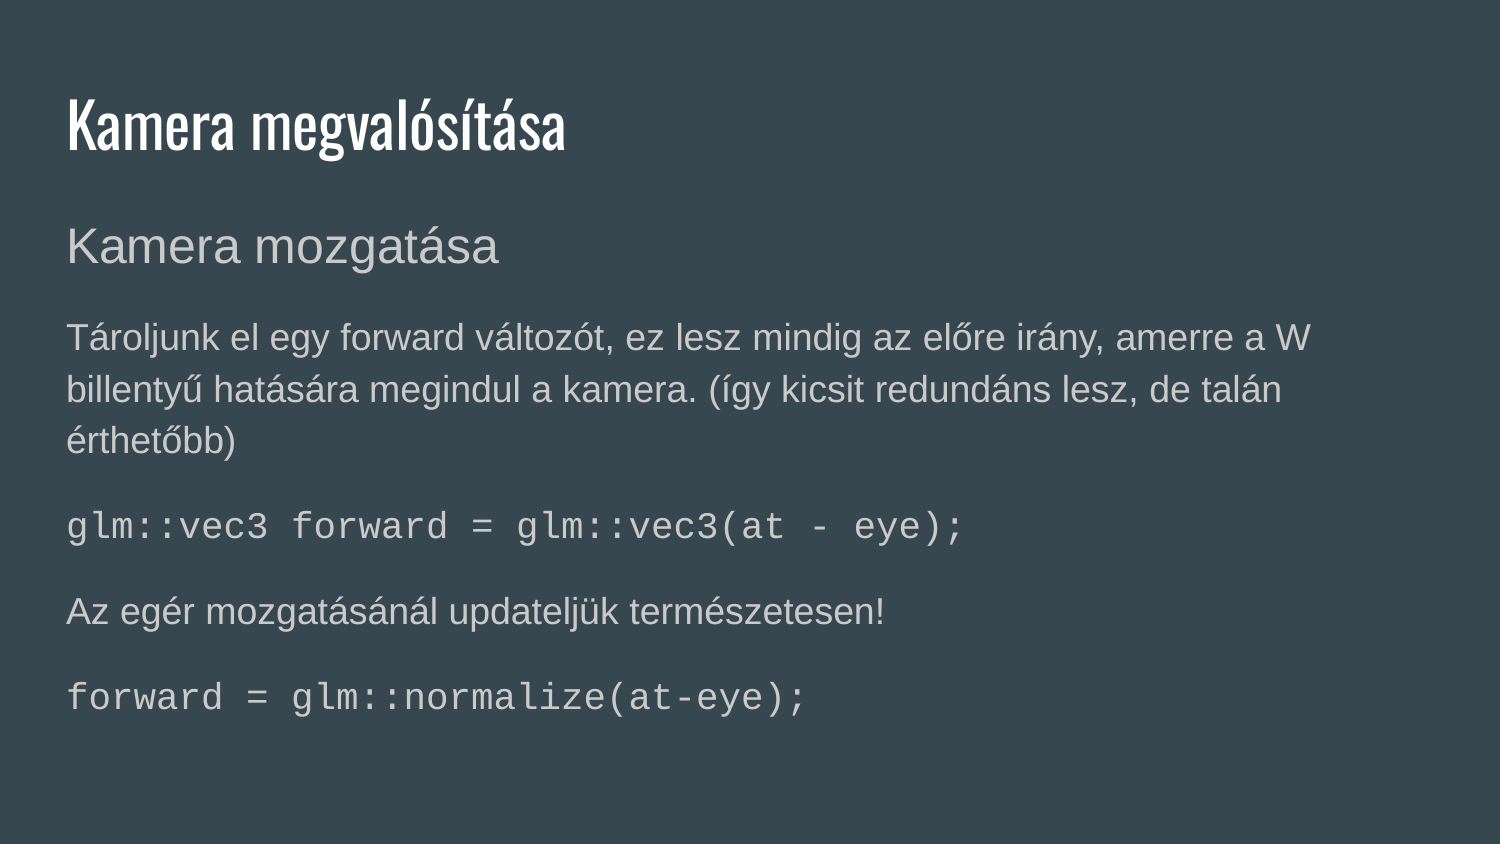

# Kamera megvalósítása
Kamera mozgatása
Tároljunk el egy forward változót, ez lesz mindig az előre irány, amerre a W billentyű hatására megindul a kamera. (így kicsit redundáns lesz, de talán érthetőbb)
glm::vec3 forward = glm::vec3(at - eye);
Az egér mozgatásánál updateljük természetesen!
forward = glm::normalize(at-eye);